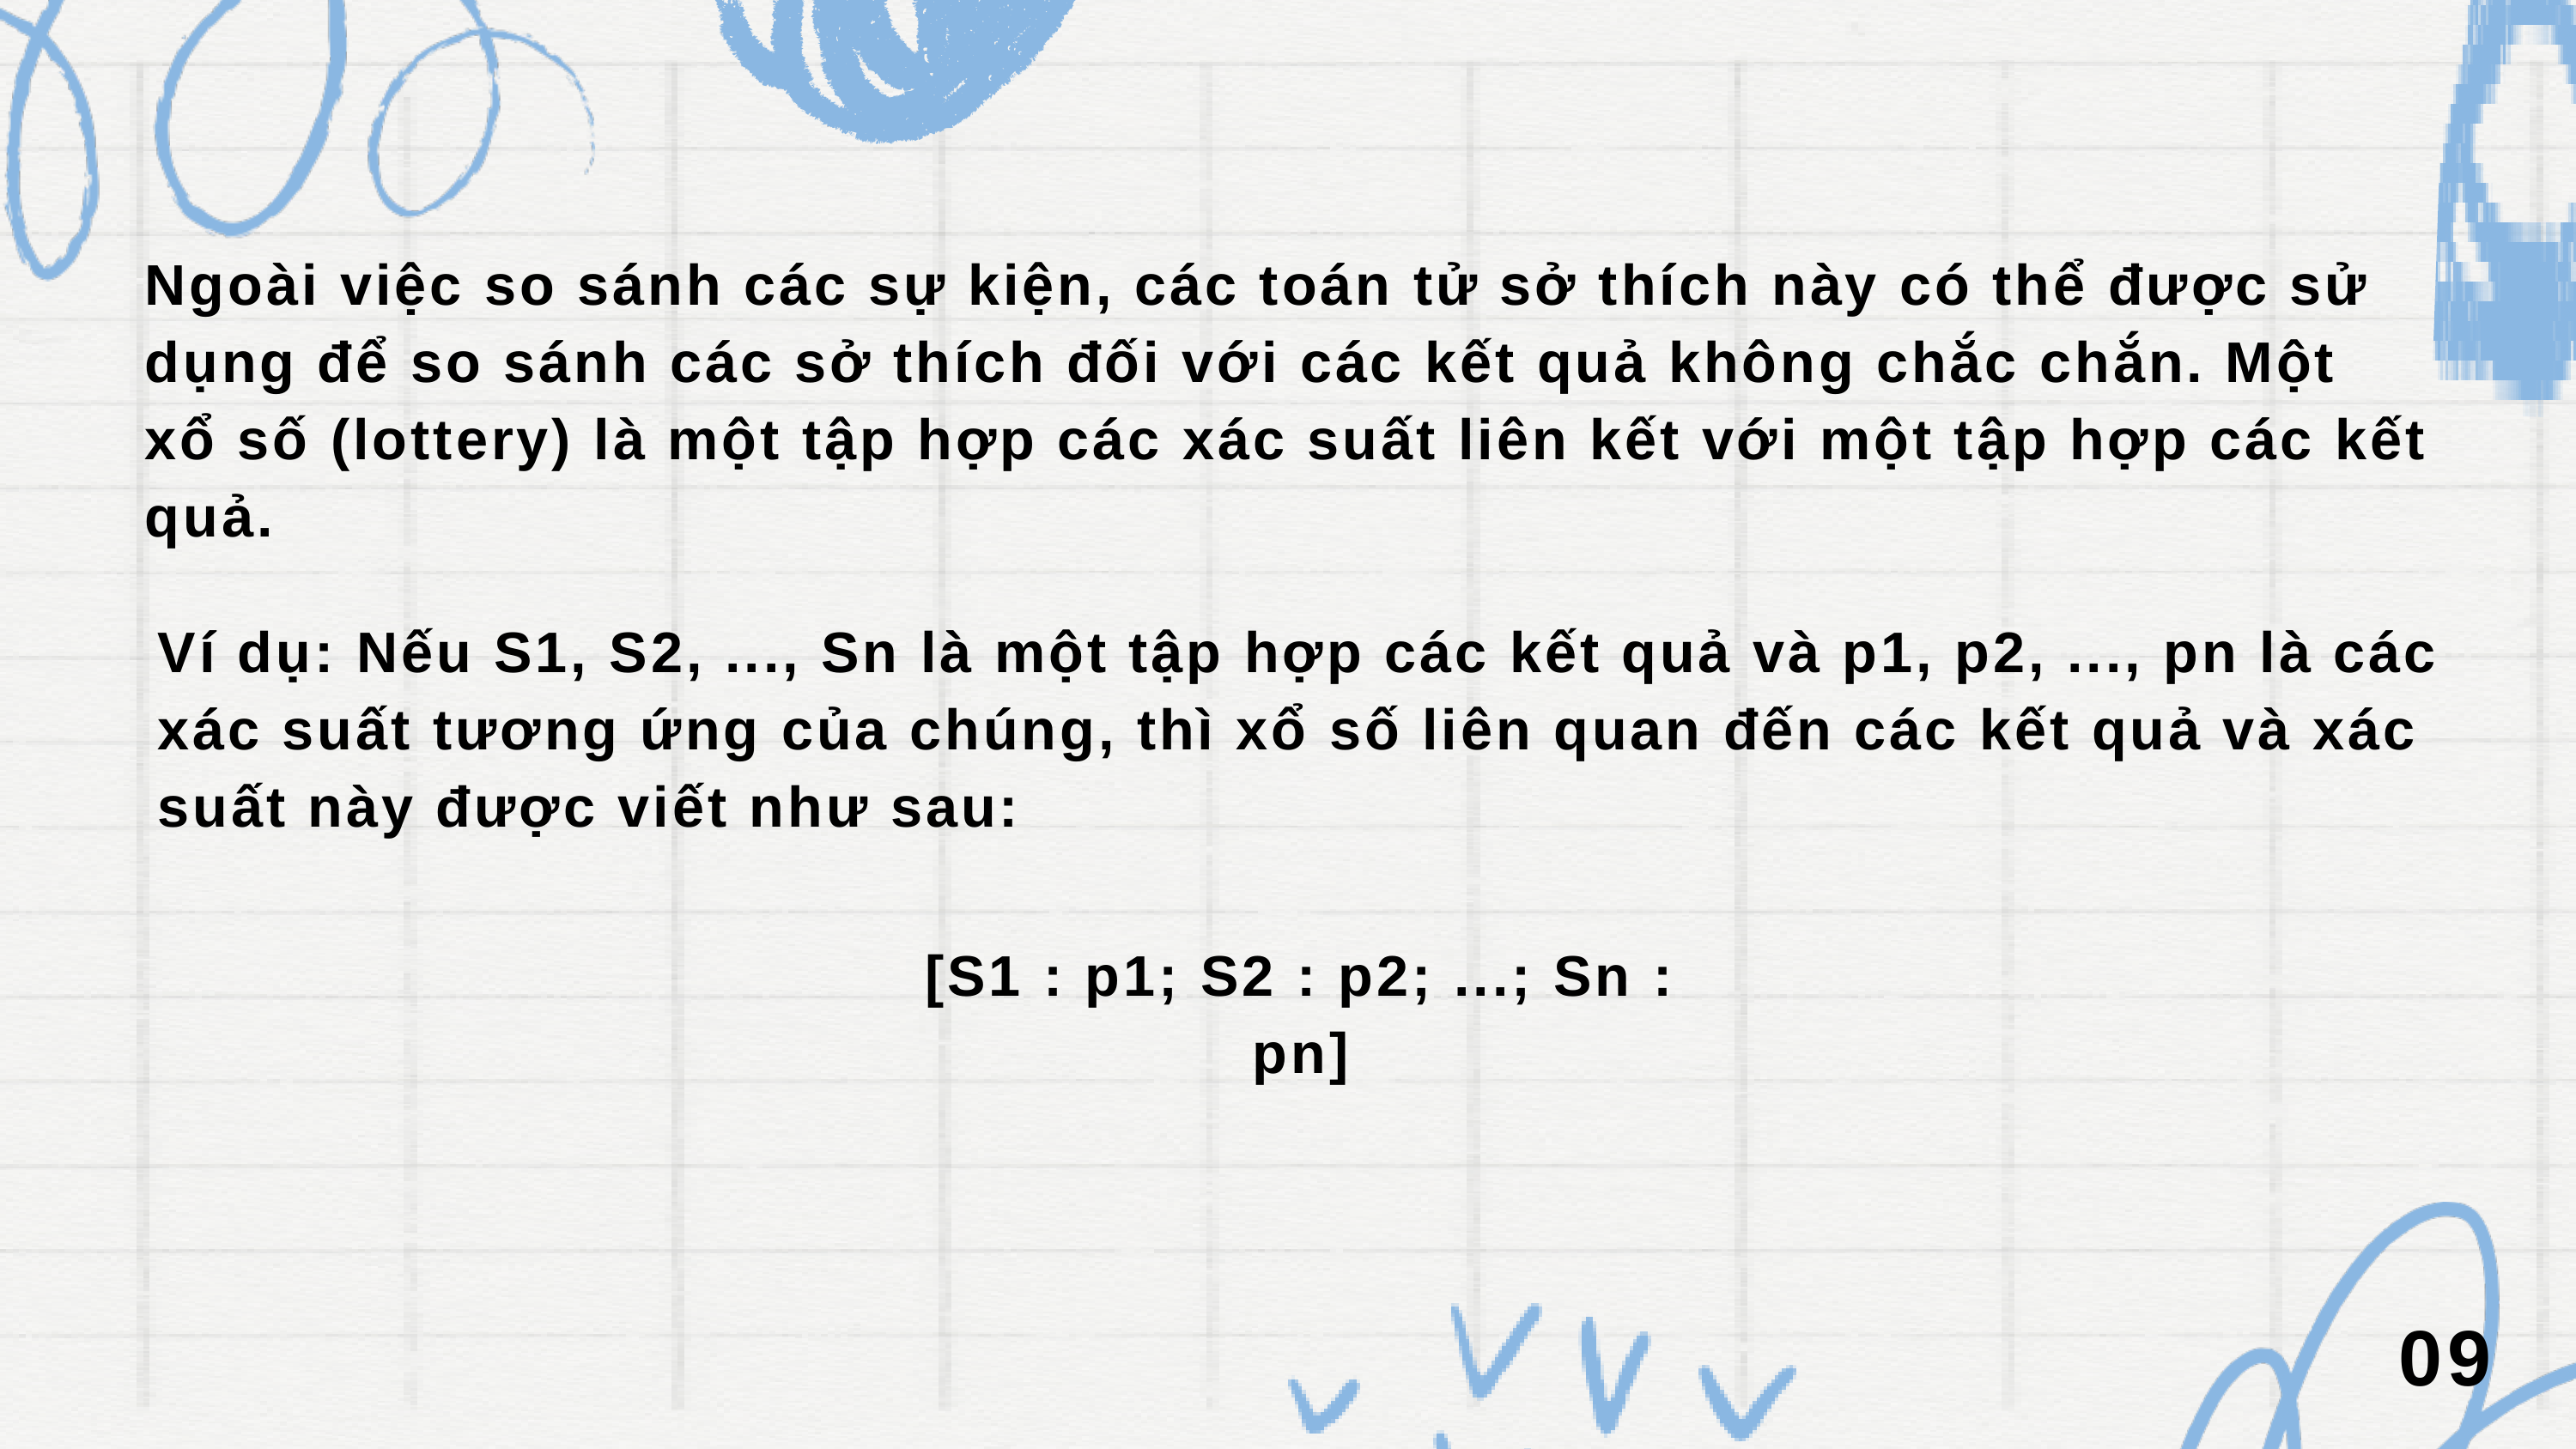

Ngoài việc so sánh các sự kiện, các toán tử sở thích này có thể được sử dụng để so sánh các sở thích đối với các kết quả không chắc chắn. Một xổ số (lottery) là một tập hợp các xác suất liên kết với một tập hợp các kết quả.
Ví dụ: Nếu S1, S2, ..., Sn là một tập hợp các kết quả và p1, p2, ..., pn là các xác suất tương ứng của chúng, thì xổ số liên quan đến các kết quả và xác suất này được viết như sau:
[S1 : p1; S2 : p2; ...; Sn : pn]

09